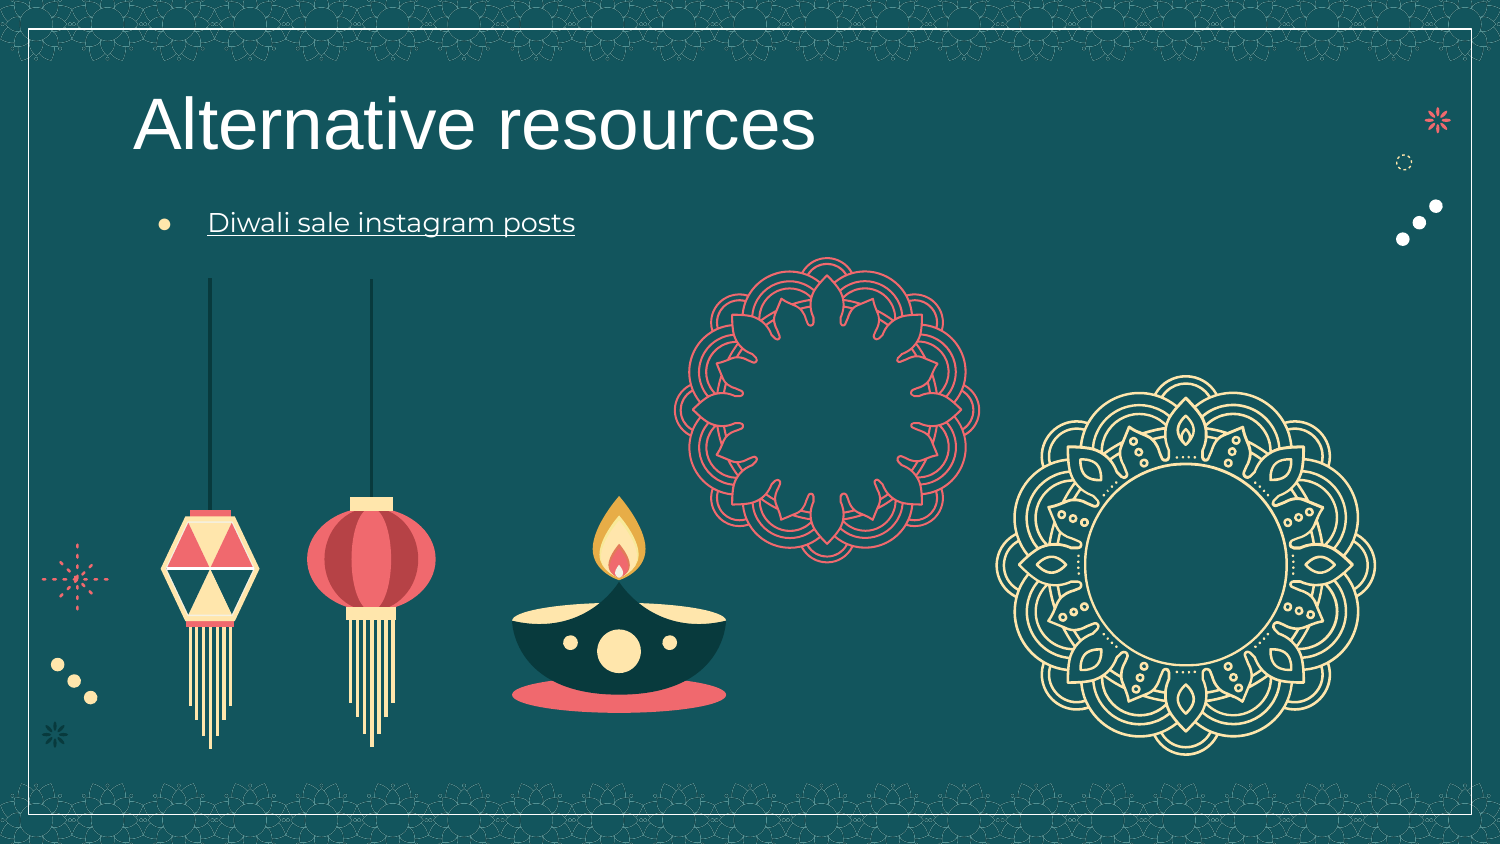

# Alternative resources
Diwali sale instagram posts